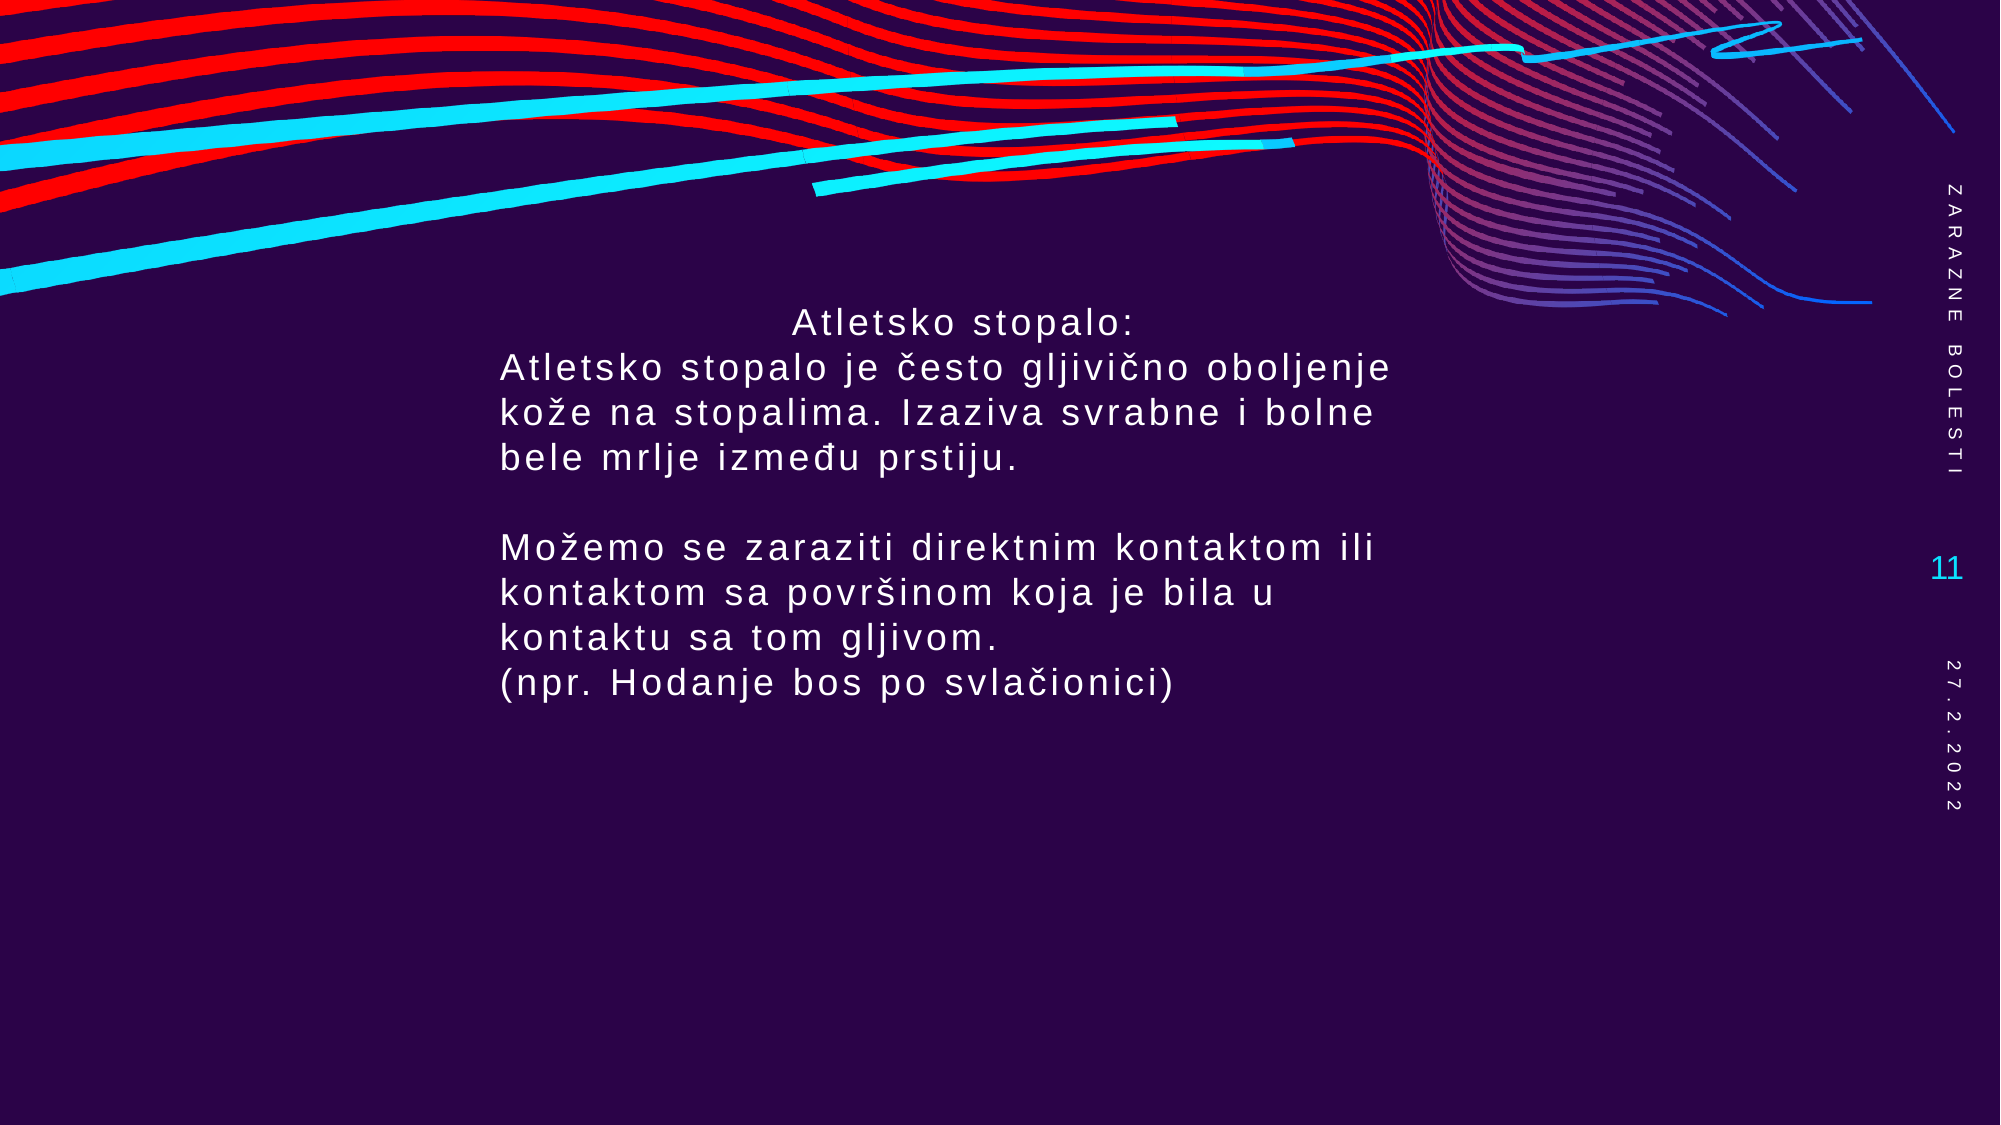

Zarazne bolesti
Atletsko stopalo:
Atletsko stopalo je često gljivično oboljenje kože na stopalima. Izaziva svrabne i bolne bele mrlje između prstiju.

Možemo se zaraziti direktnim kontaktom ili kontaktom sa površinom koja je bila u kontaktu sa tom gljivom.
(npr. Hodanje bos po svlačionici)
11
27.2.2022